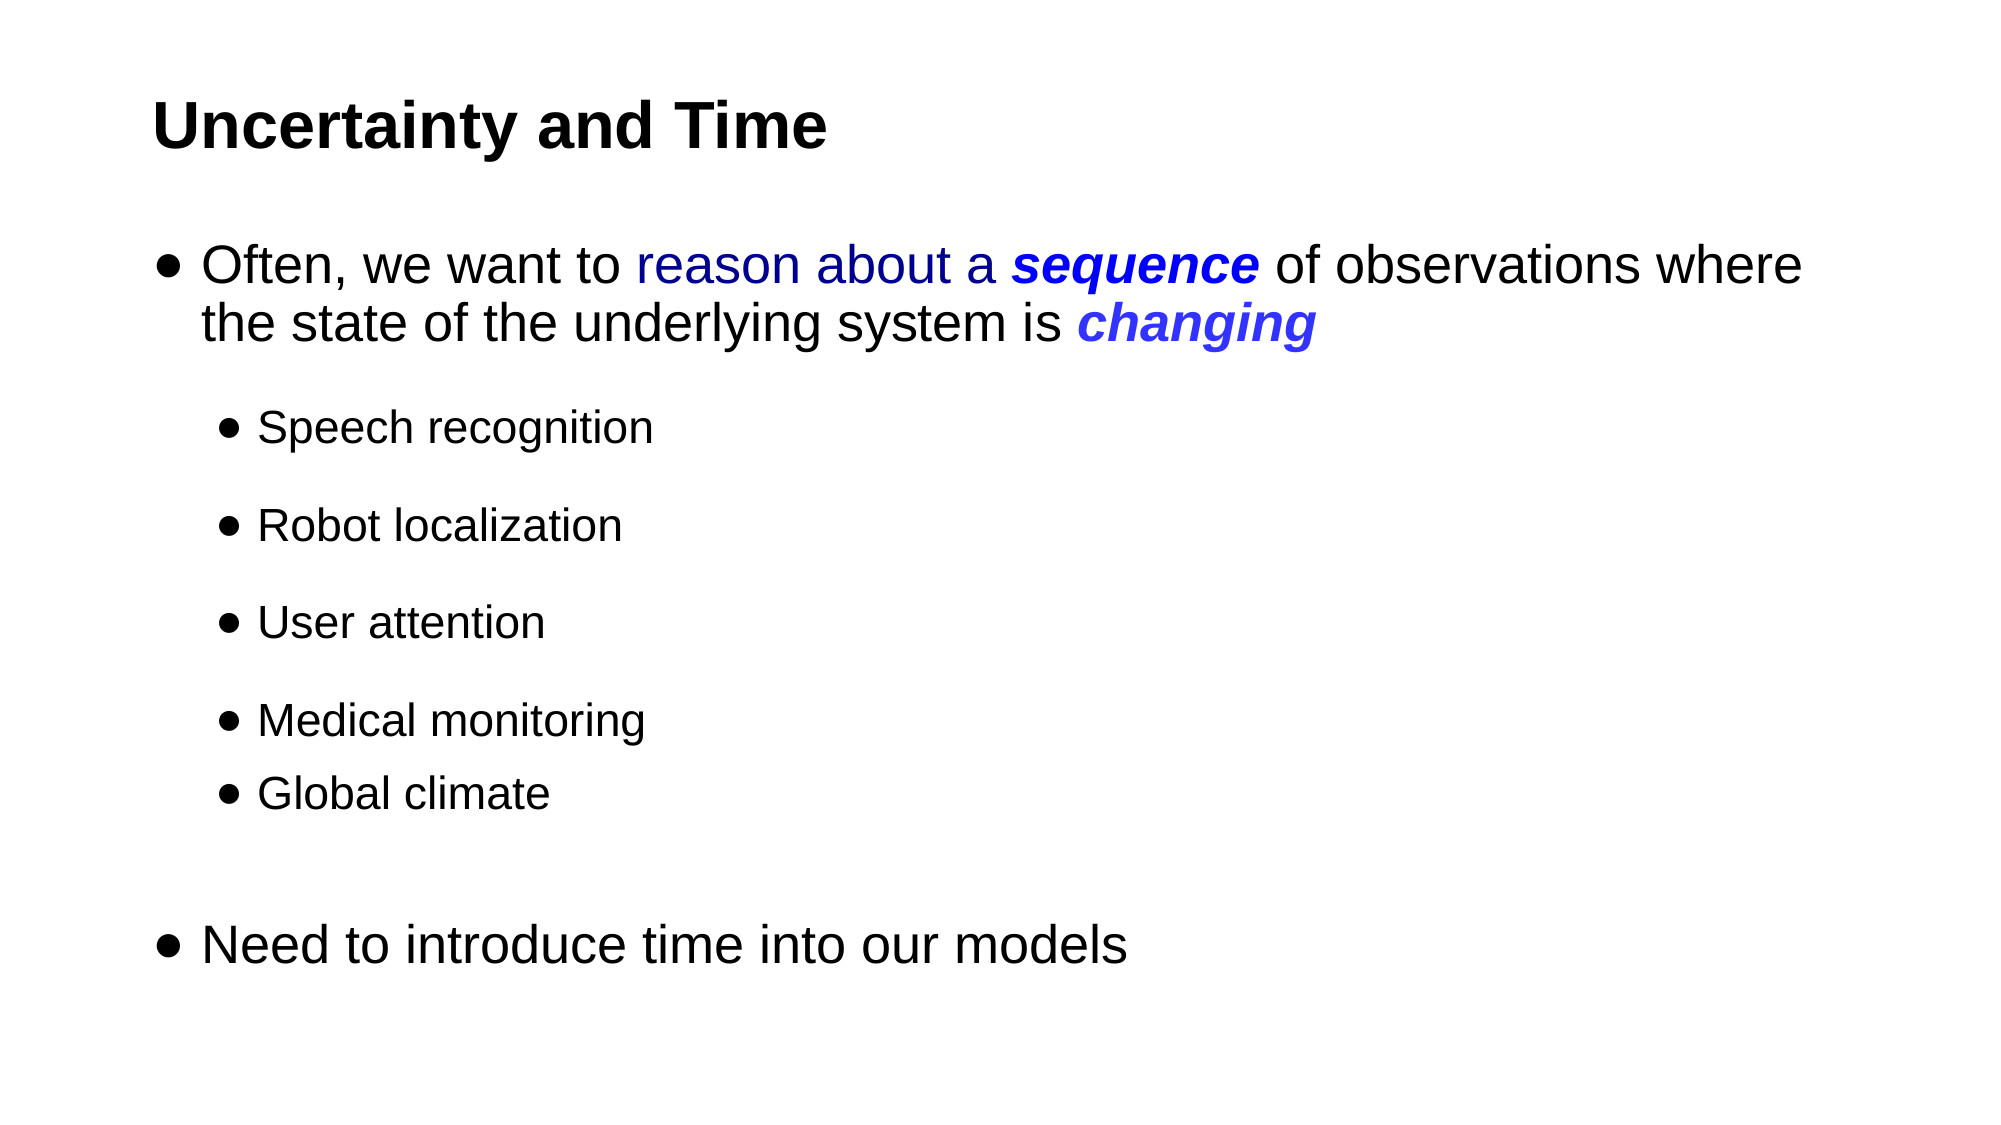

# Uncertainty and Time
Often, we want to reason about a sequence of observations where the state of the underlying system is changing

Speech recognition

Robot localization

User attention

Medical monitoring
Global climate

Need to introduce time into our models